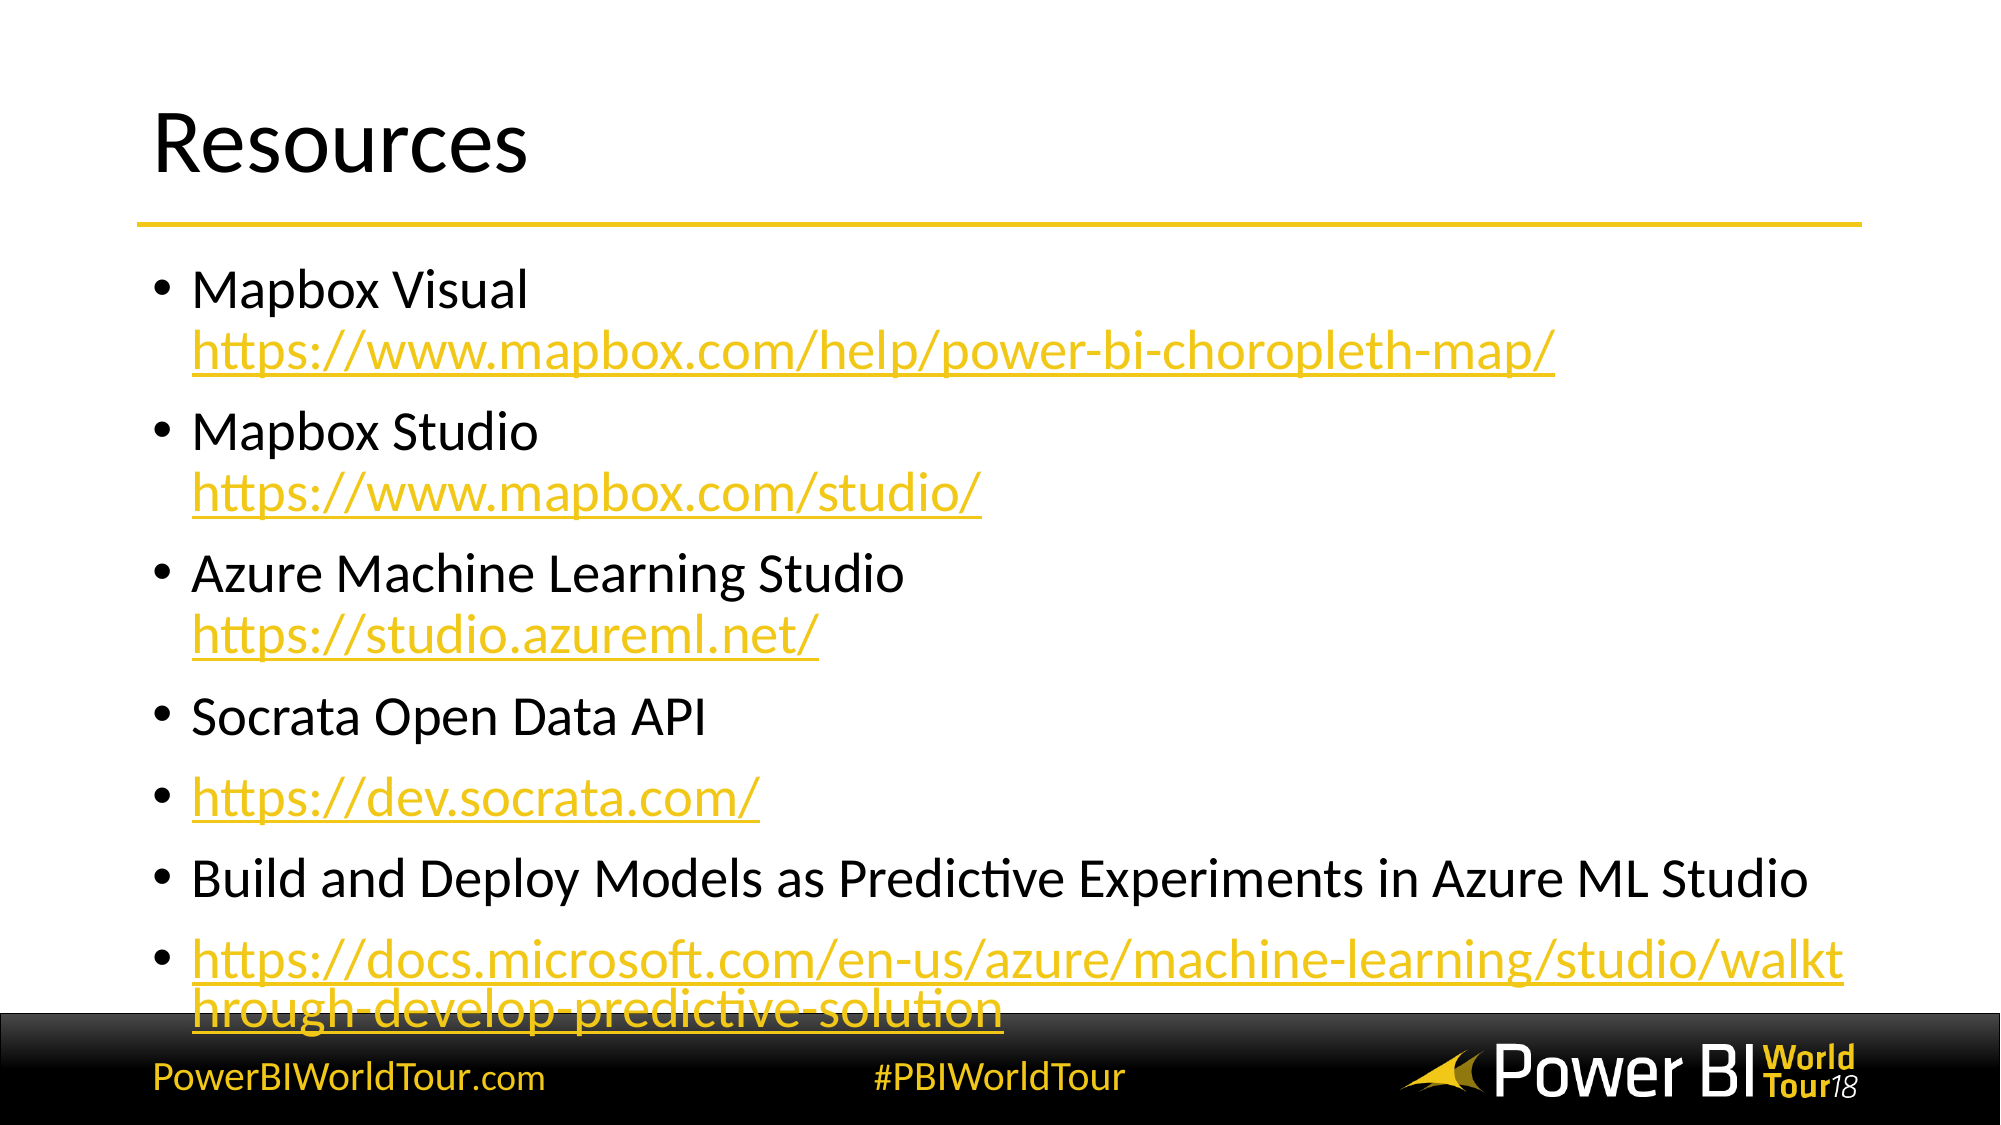

# Resources
Mapbox Visual
https://www.mapbox.com/help/power-bi-choropleth-map/
Mapbox Studio
https://www.mapbox.com/studio/
Azure Machine Learning Studio
https://studio.azureml.net/
Socrata Open Data API
https://dev.socrata.com/
Build and Deploy Models as Predictive Experiments in Azure ML Studio
https://docs.microsoft.com/en-us/azure/machine-learning/studio/walkthrough-develop-predictive-solution